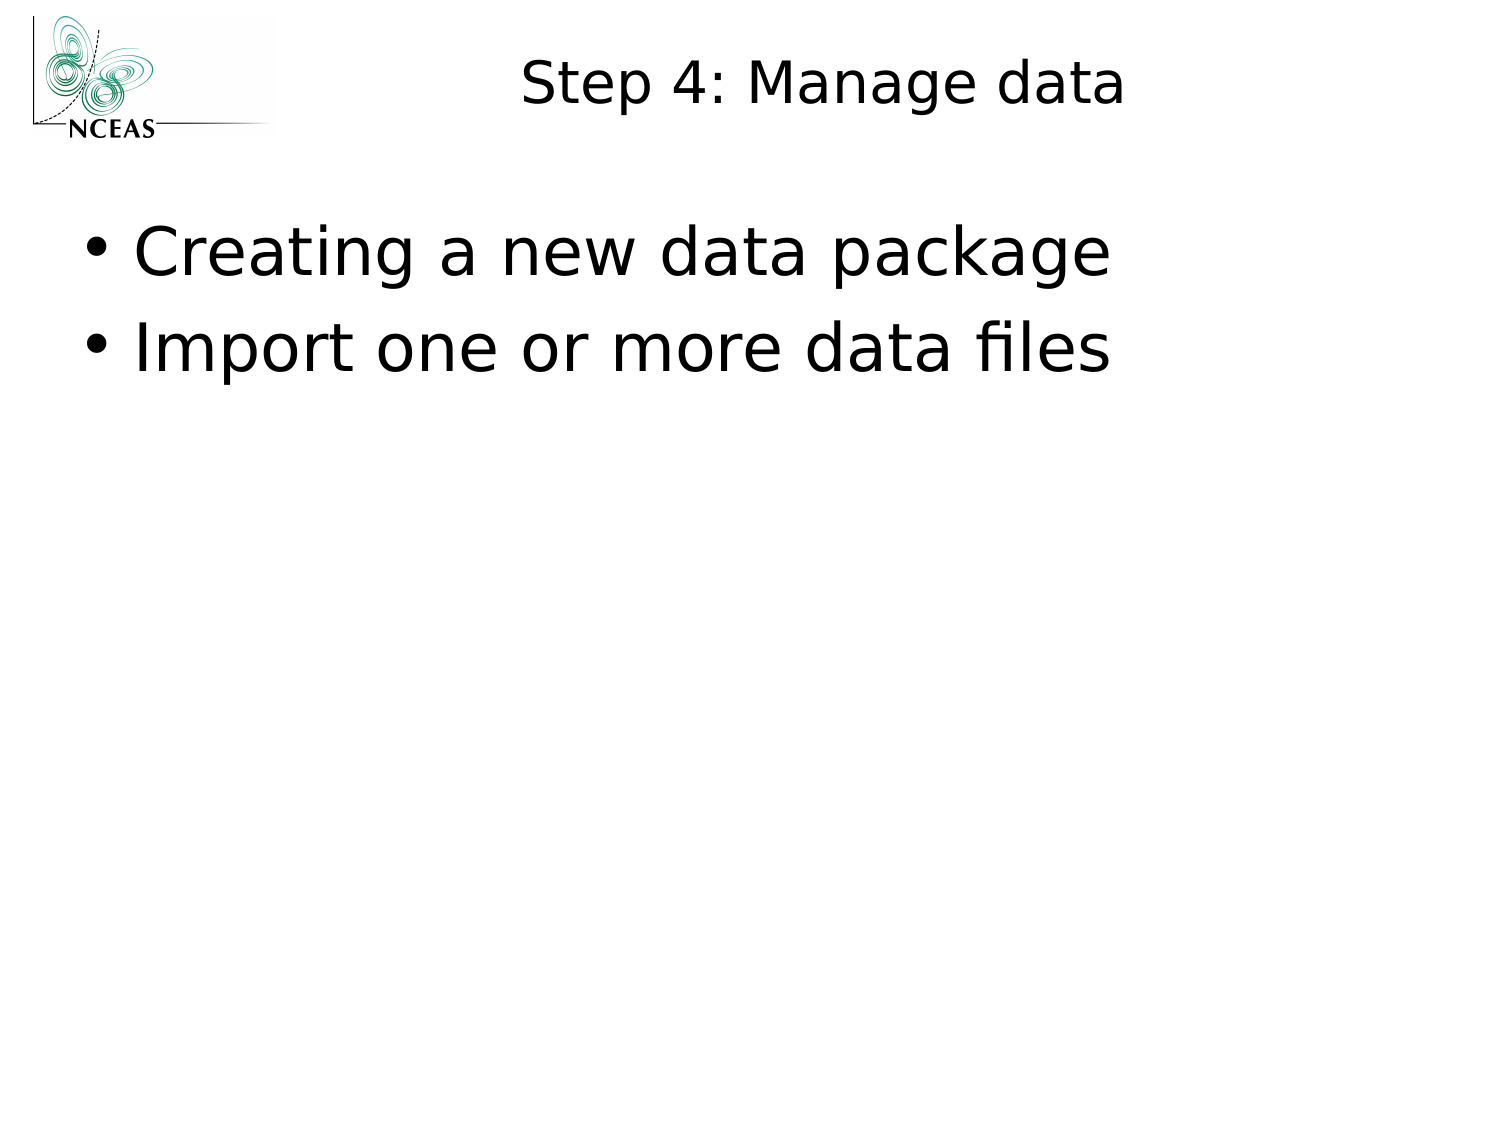

# Step 4: Manage data
Creating a new data package
Import one or more data files